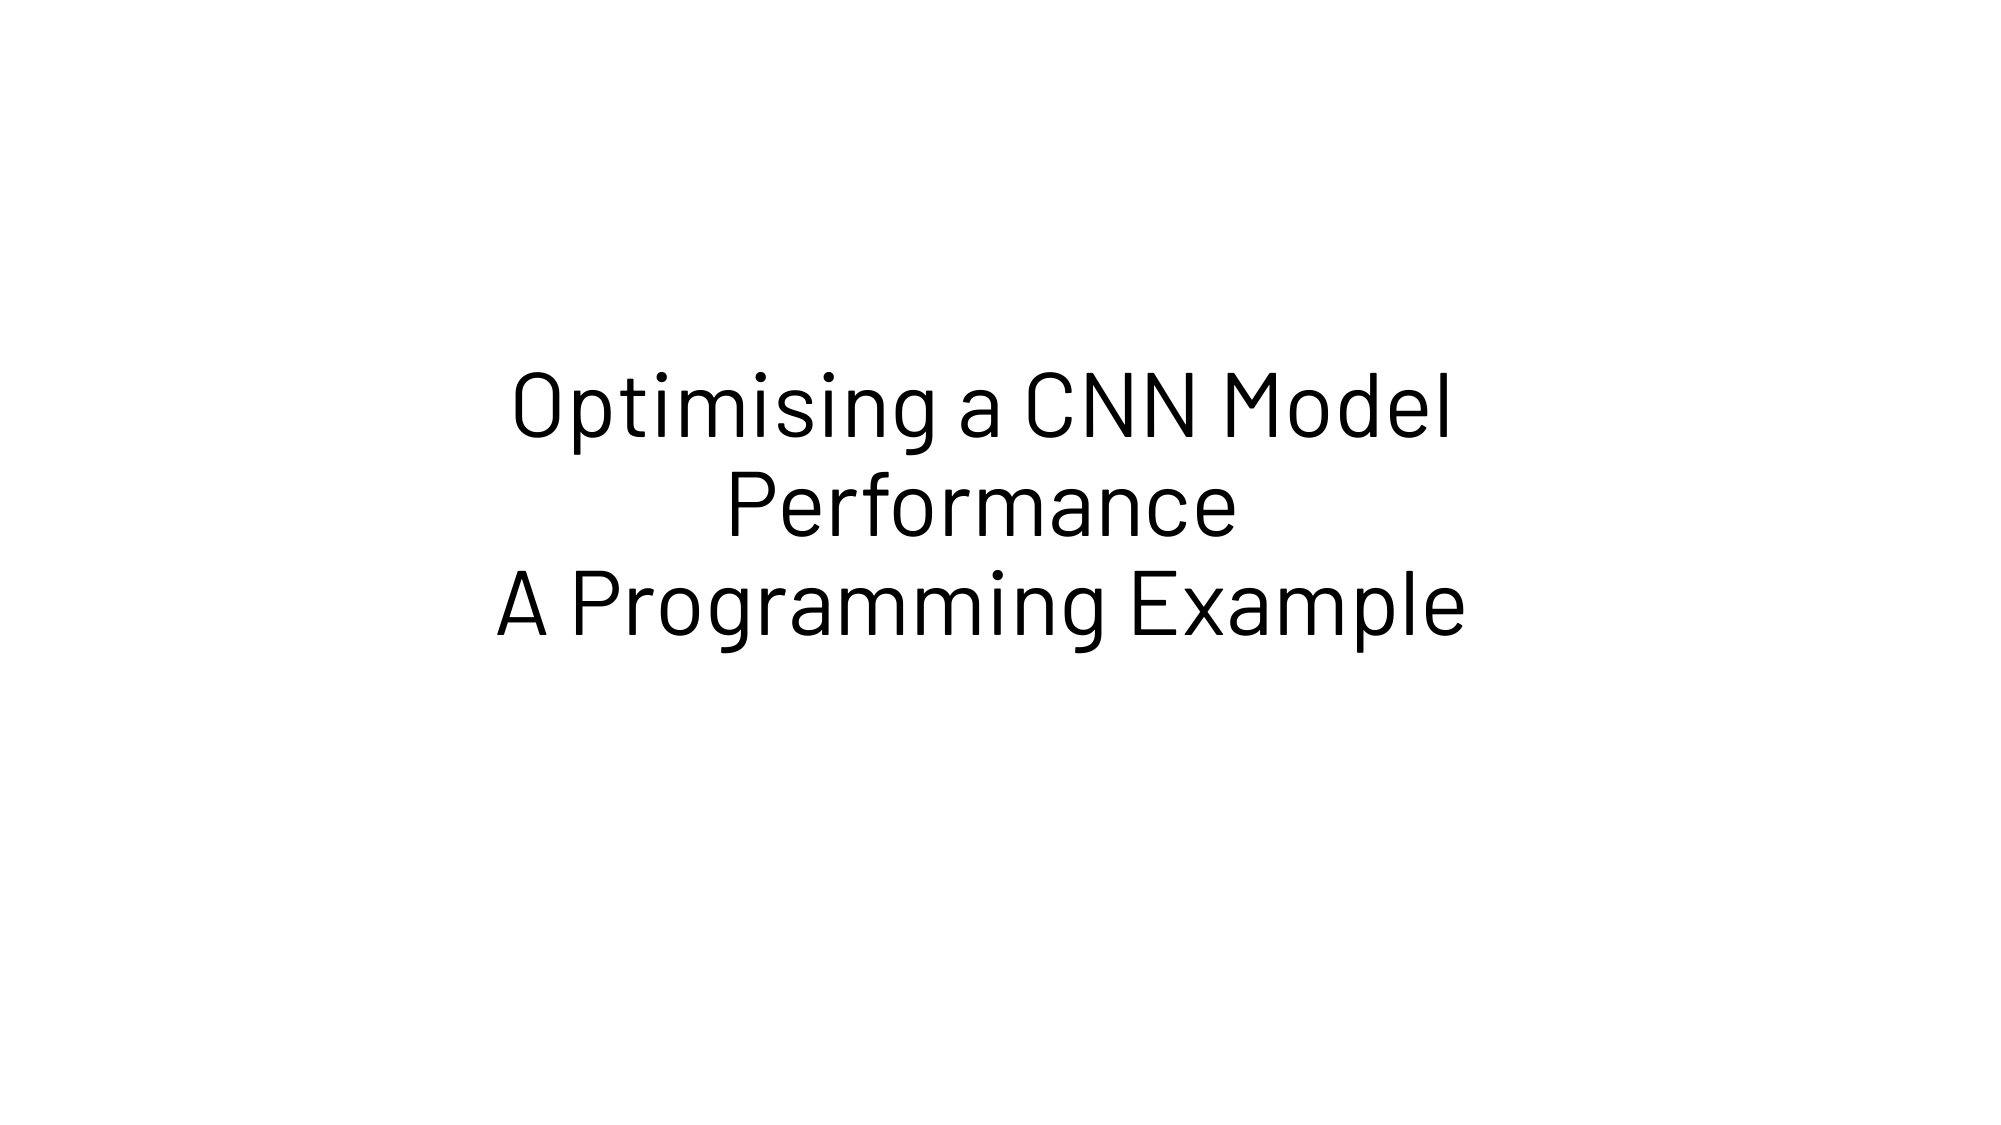

# Optimising a CNN Model Performance A Programming Example